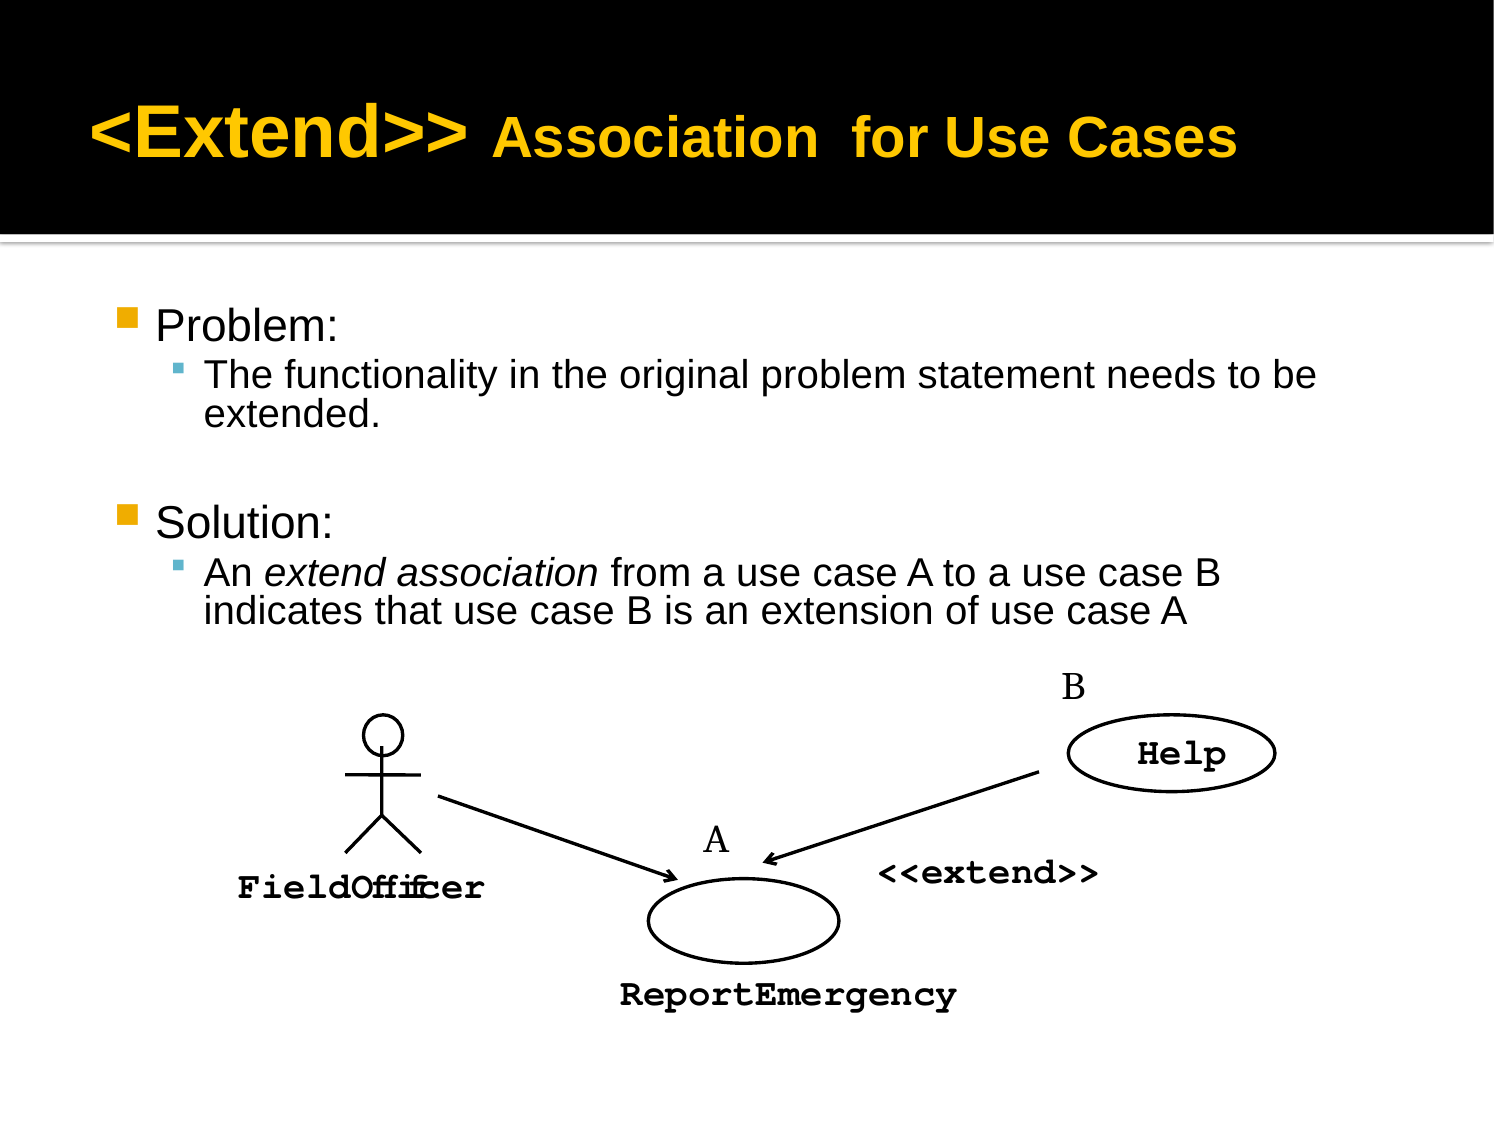

# <Extend>> Association  for Use Cases
Problem:
The functionality in the original problem statement needs to be extended.

Solution:
An extend association from a use case A to a use case B indicates that use case B is an extension of use case A
B

FieldOfficer
f

ReportEmergency

Help

A
<<extend>>